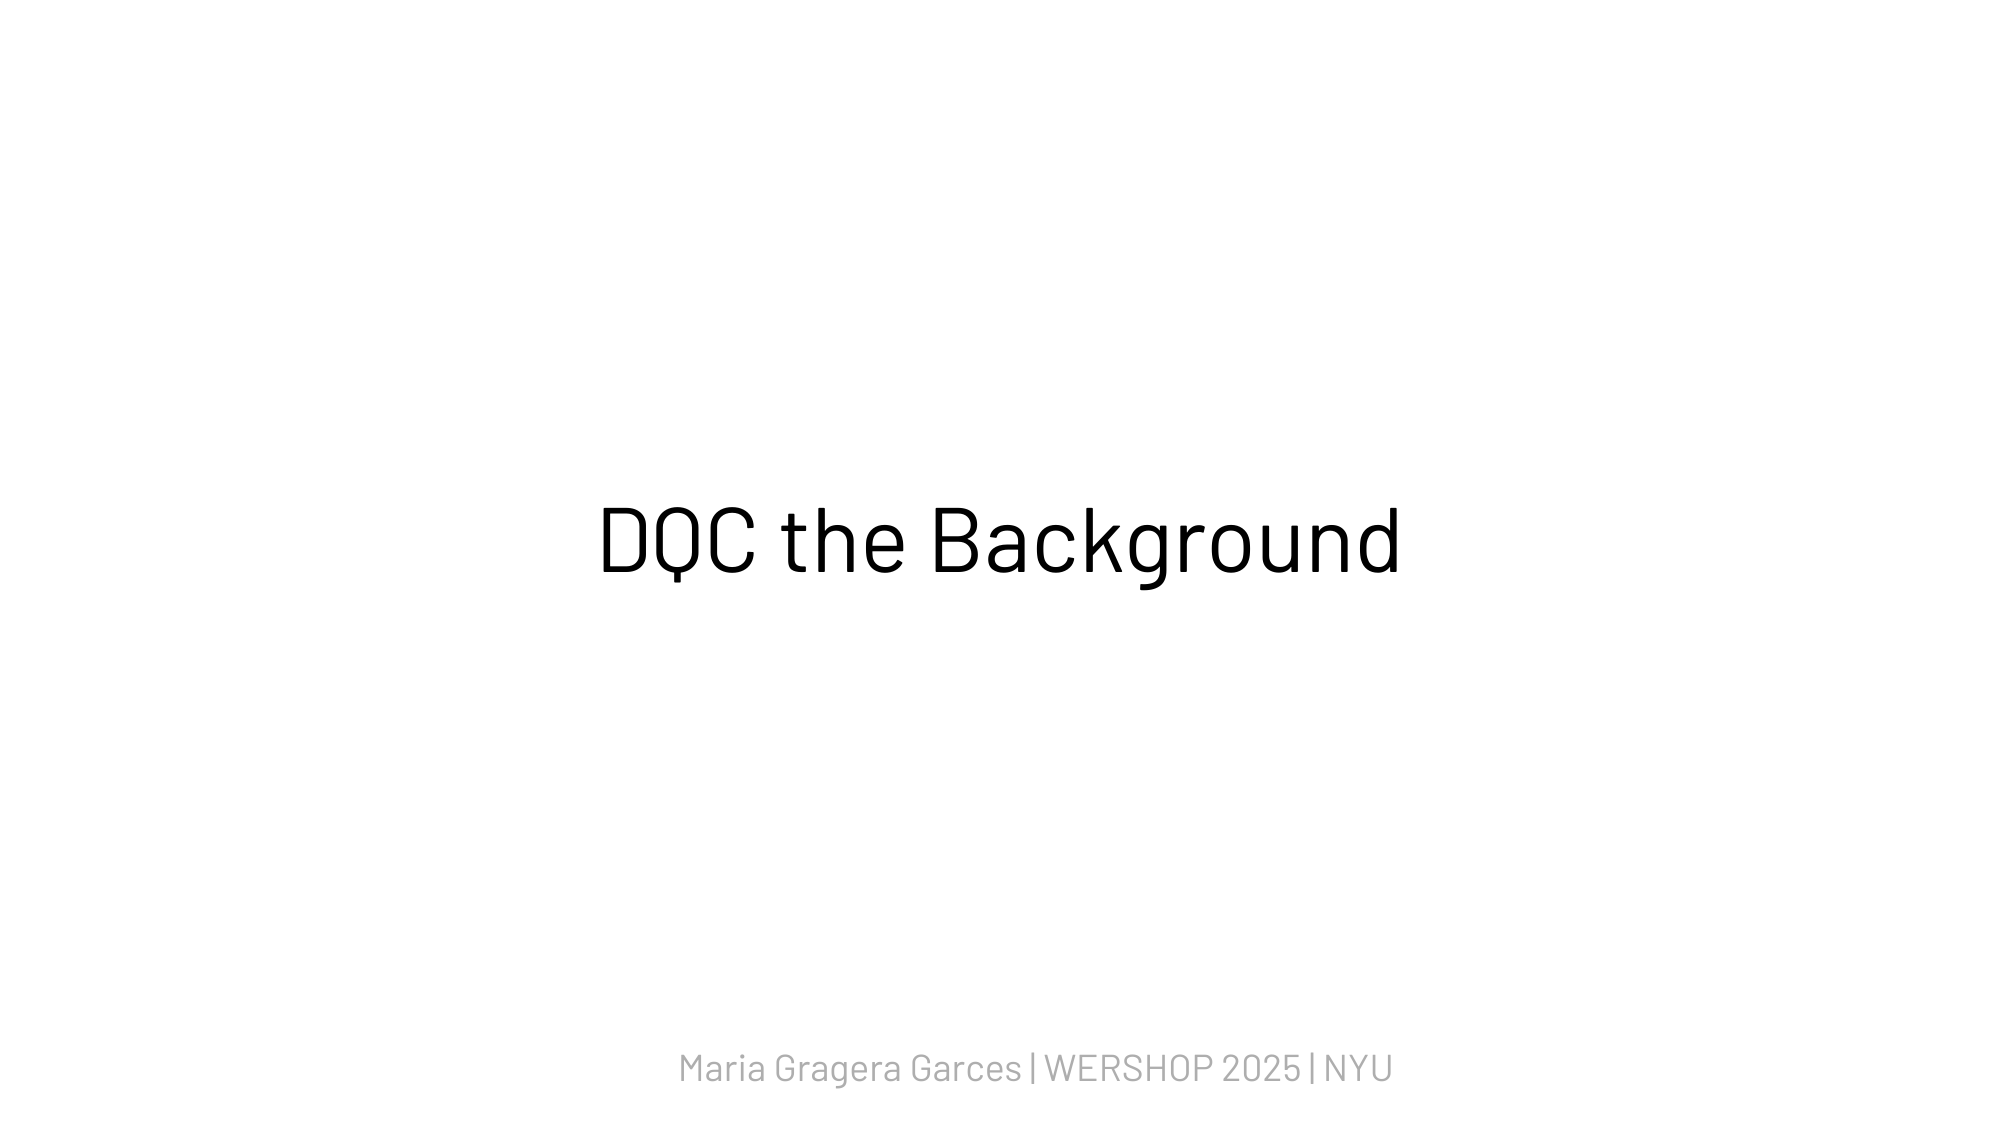

# DQC the Background
Maria Gragera Garces | WERSHOP 2025 | NYU